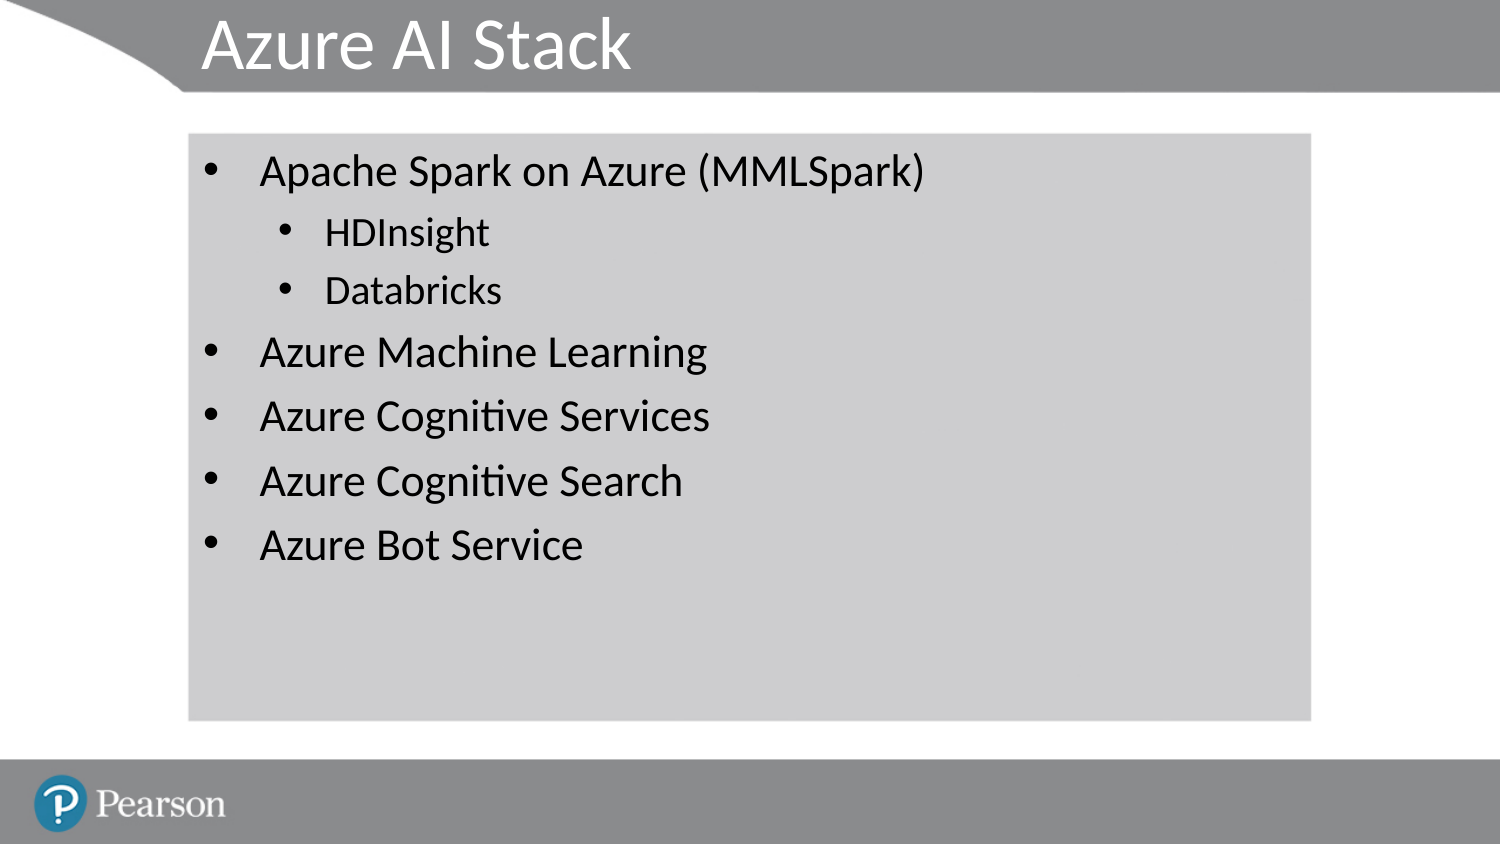

# Azure AI Stack
Apache Spark on Azure (MMLSpark)
HDInsight
Databricks
Azure Machine Learning
Azure Cognitive Services
Azure Cognitive Search
Azure Bot Service